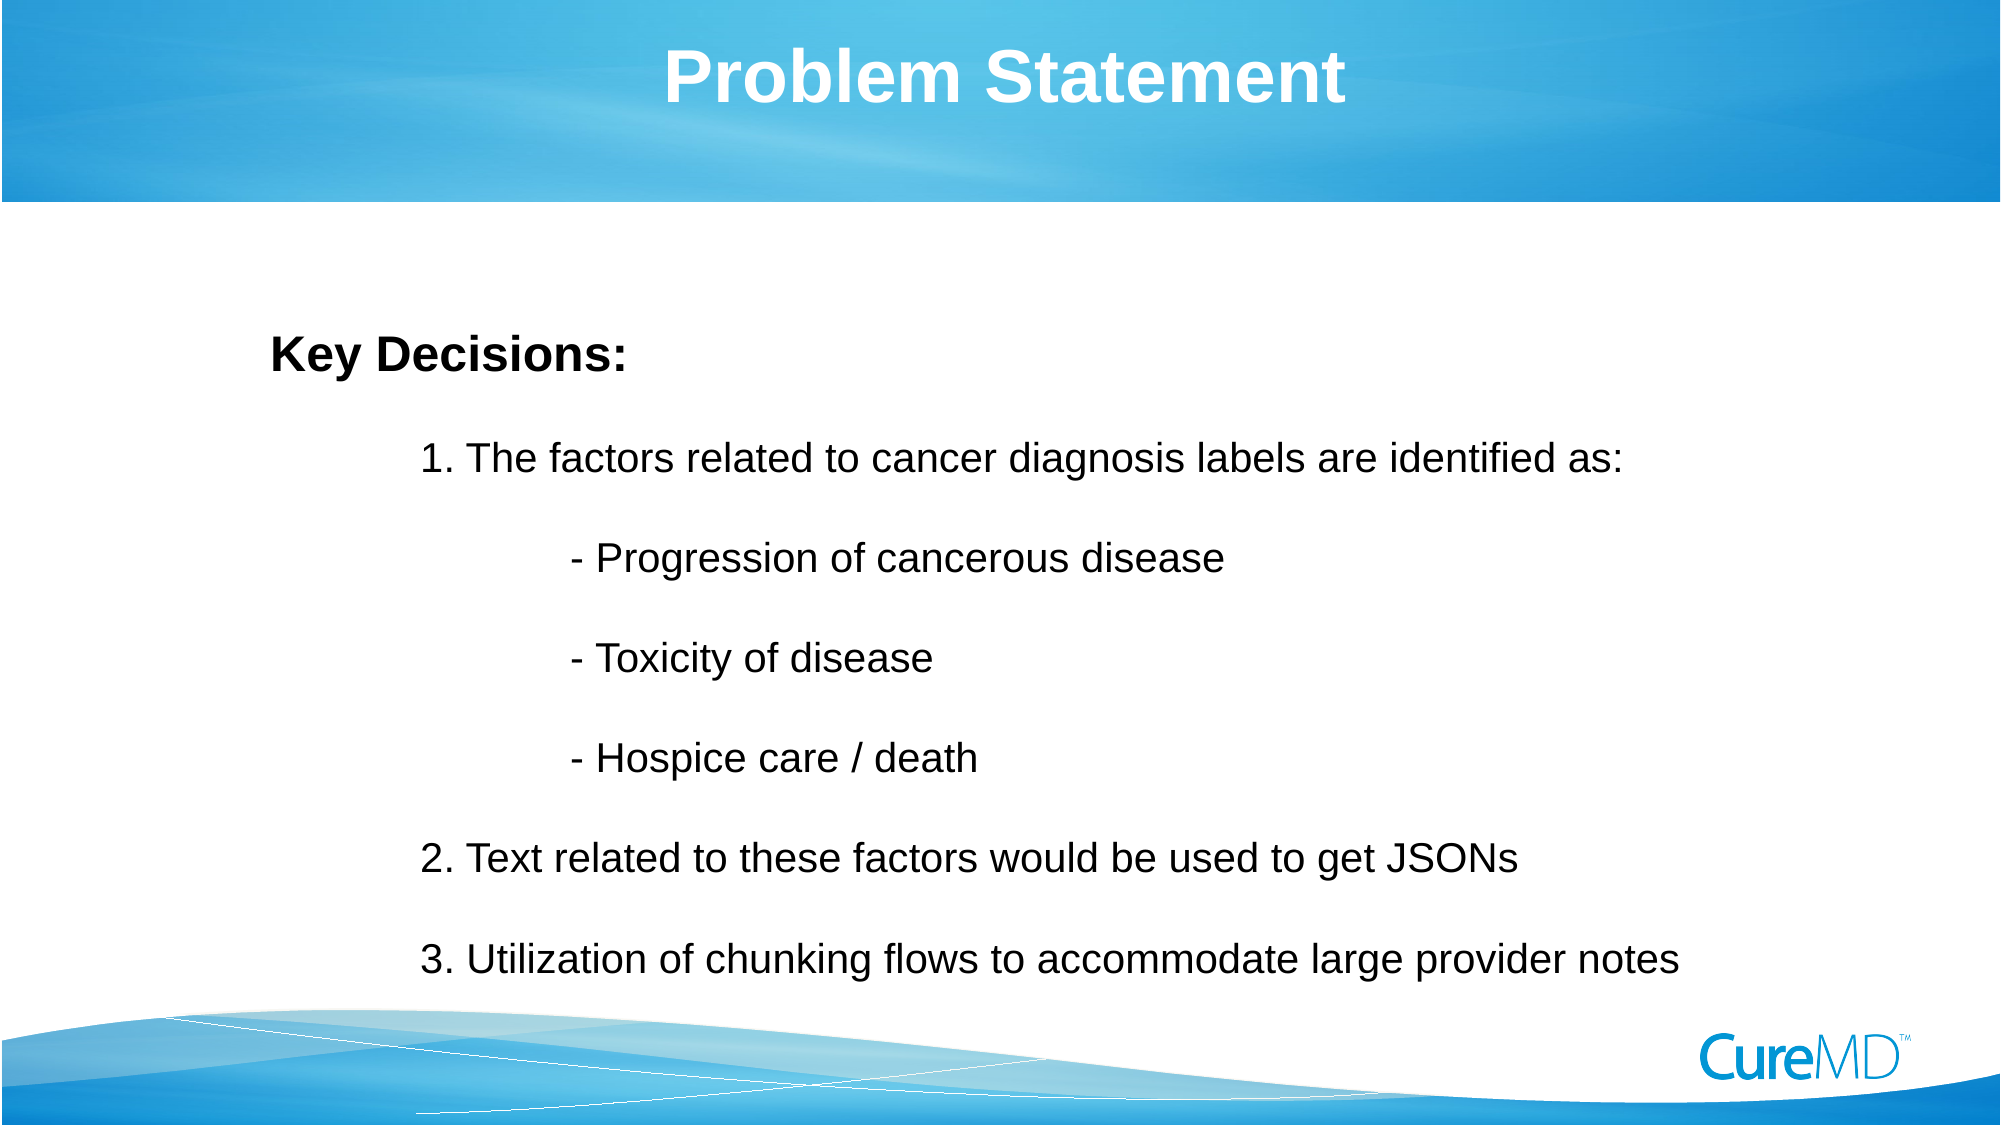

Problem Statement

	Key Decisions:
		1. The factors related to cancer diagnosis labels are identified as:
			- Progression of cancerous disease
			- Toxicity of disease
			- Hospice care / death
		2. Text related to these factors would be used to get JSONs
		3. Utilization of chunking flows to accommodate large provider notes